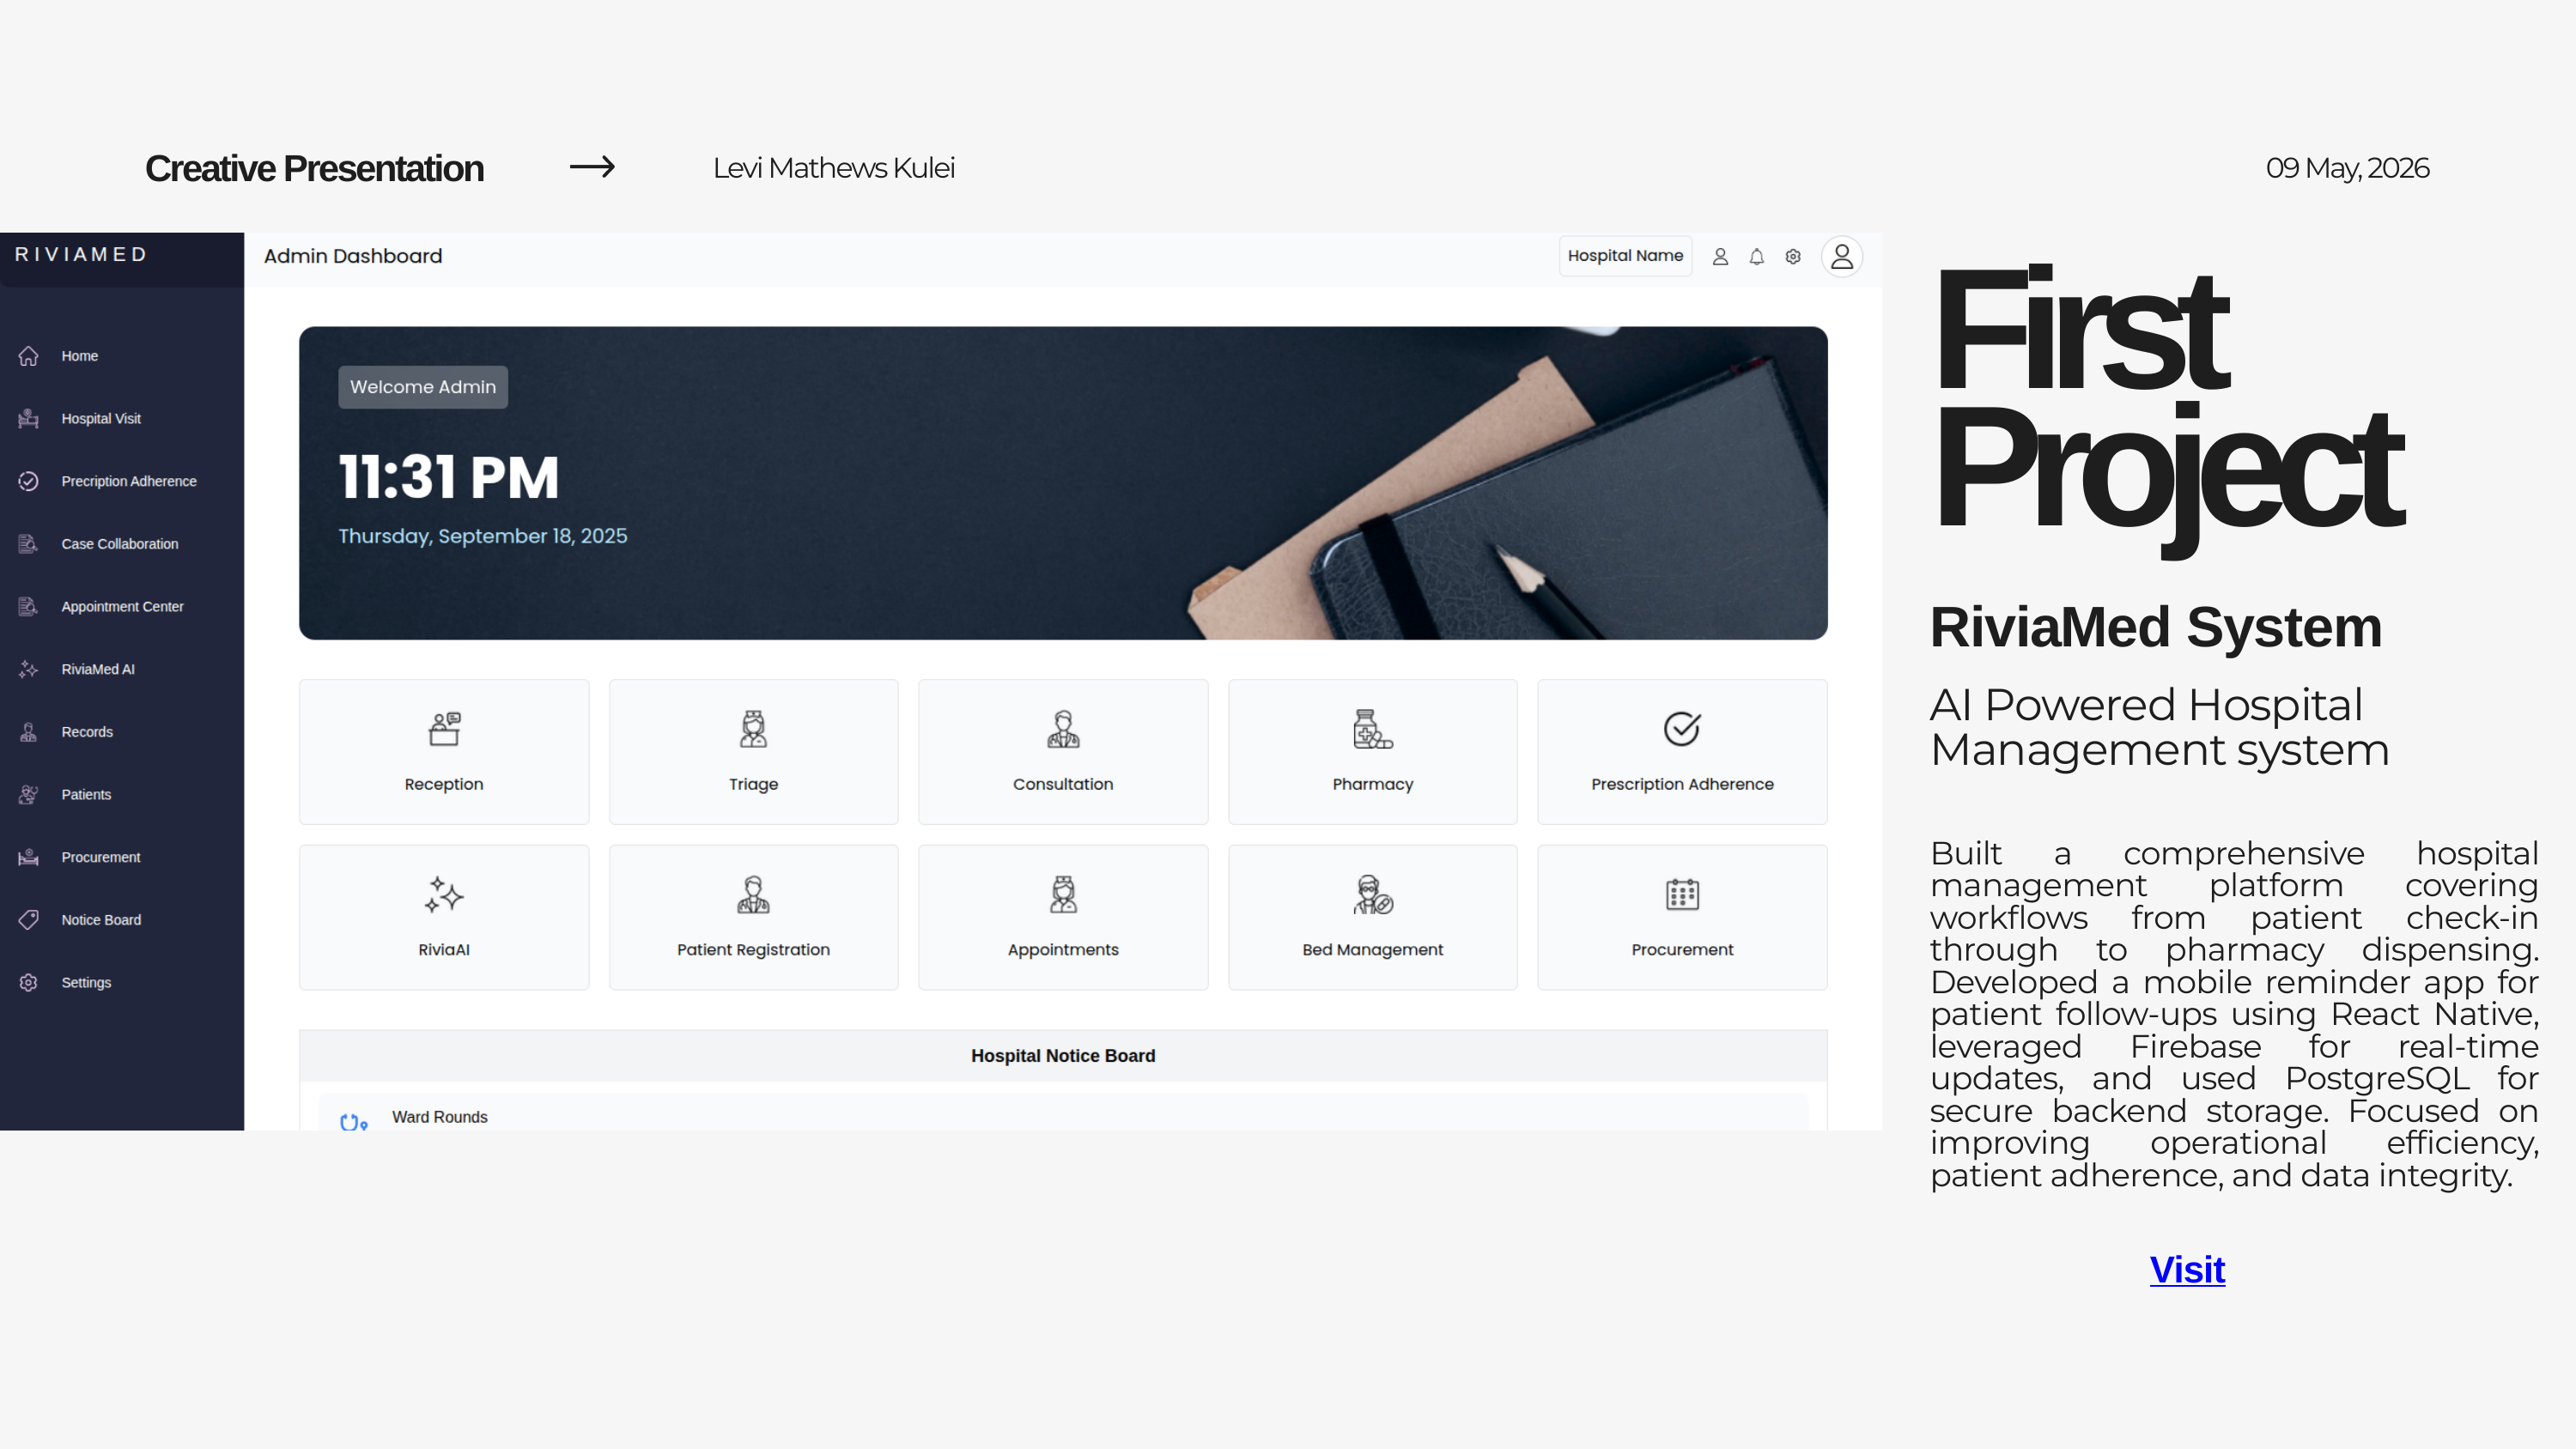

Creative Presentation
Levi Mathews Kulei
09 May, 2026

First Project
RiviaMed System
AI Powered Hospital Management system
Built a comprehensive hospital management platform covering workflows from patient check-in through to pharmacy dispensing. Developed a mobile reminder app for patient follow-ups using React Native, leveraged Firebase for real-time updates, and used PostgreSQL for secure backend storage. Focused on improving operational efficiency, patient adherence, and data integrity.

Visit